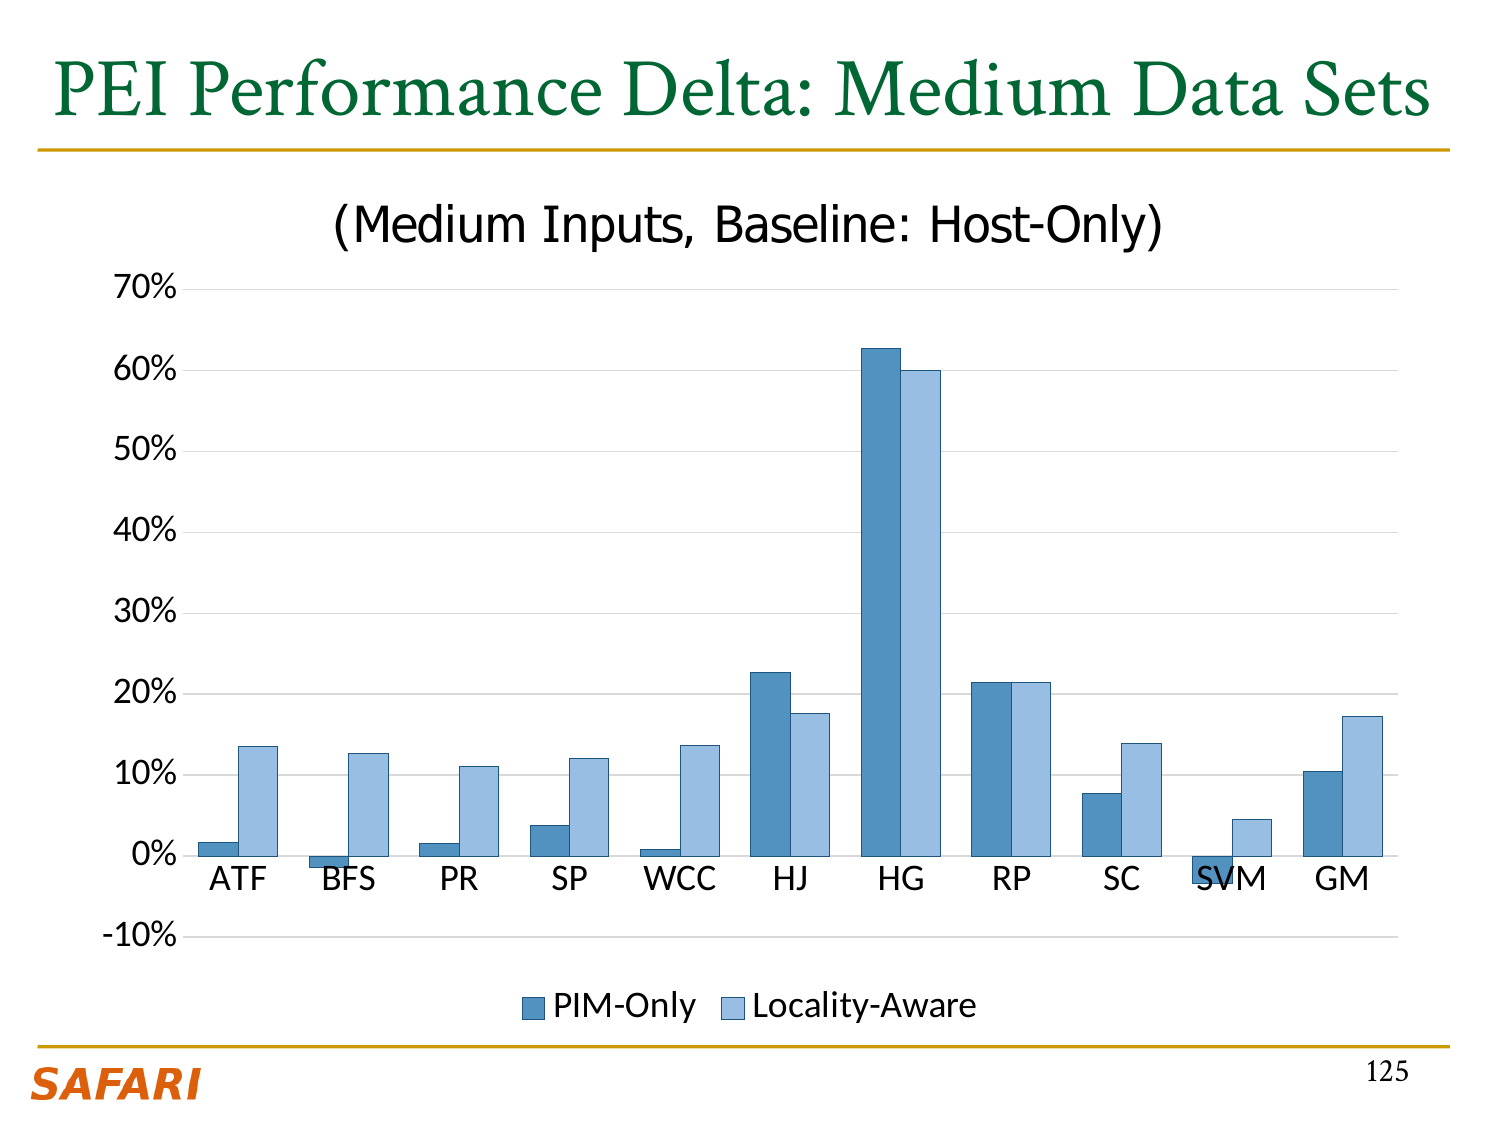

# PEI Performance Delta: Medium Data Sets
(Medium Inputs, Baseline: Host-Only)

### Chart

| Category | PIM-Only | Locality-Aware |
|---|---|---|
| ATF | 0.0167373877647183 | 0.135406160914712 |
| BFS | -0.0138931686644478 | 0.126301768188785 |
| PR | 0.0155205901877111 | 0.11073402928993 |
| SP | 0.0381200484165576 | 0.121062271759959 |
| WCC | 0.00738543491101185 | 0.137114509441631 |
| HJ | 0.226360637564406 | 0.175545131143144 |
| HG | 0.627565404093845 | 0.599891581900119 |
| RP | 0.213804187964403 | 0.213857919218155 |
| SC | 0.0775820067105284 | 0.139085158158065 |
| SVM | -0.0342240553008277 | 0.0444997801327609 |
| GM | 0.103798181440584 | 0.172684619728231 |
125